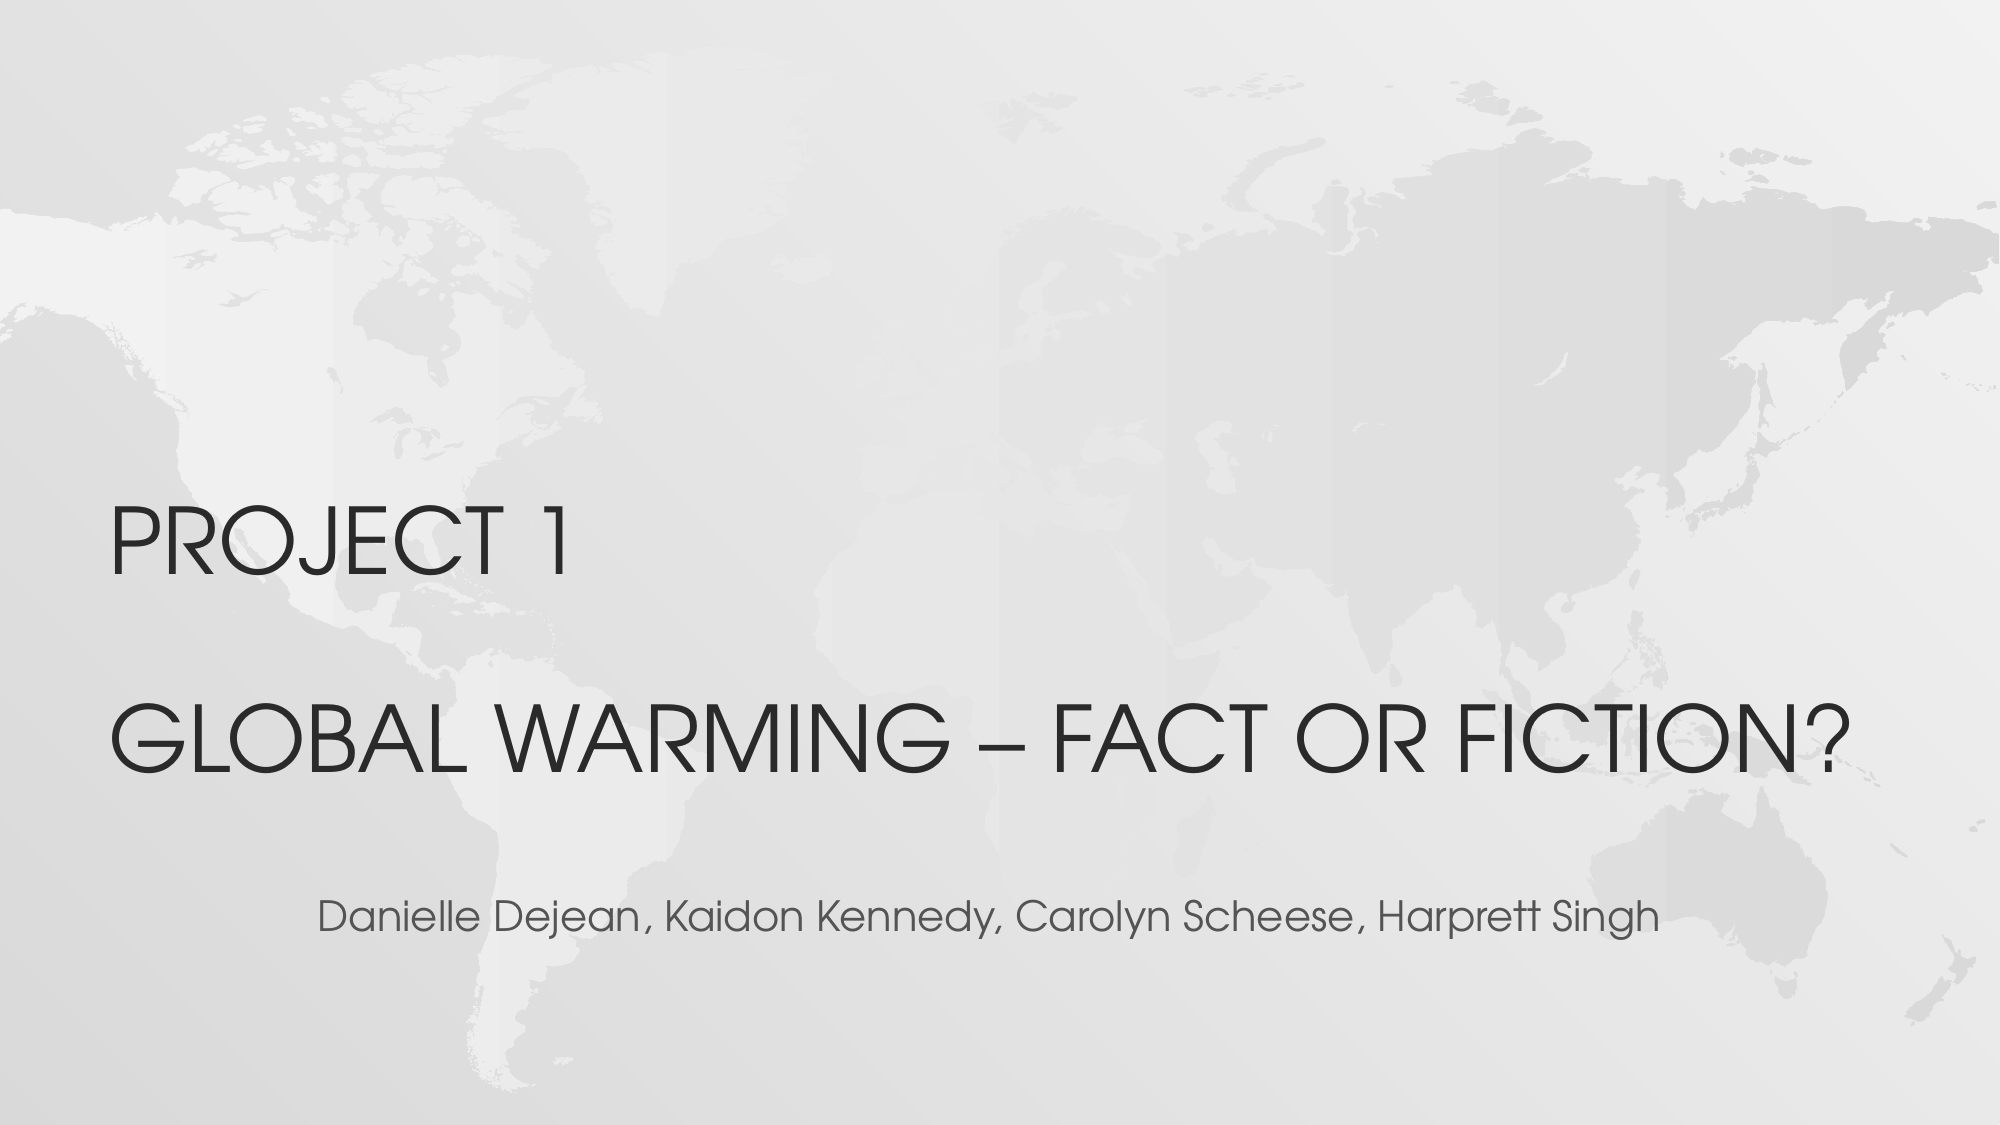

# Project 1 Global Warming – Fact or Fiction?
Danielle Dejean, Kaidon Kennedy, Carolyn Scheese, Harprett Singh